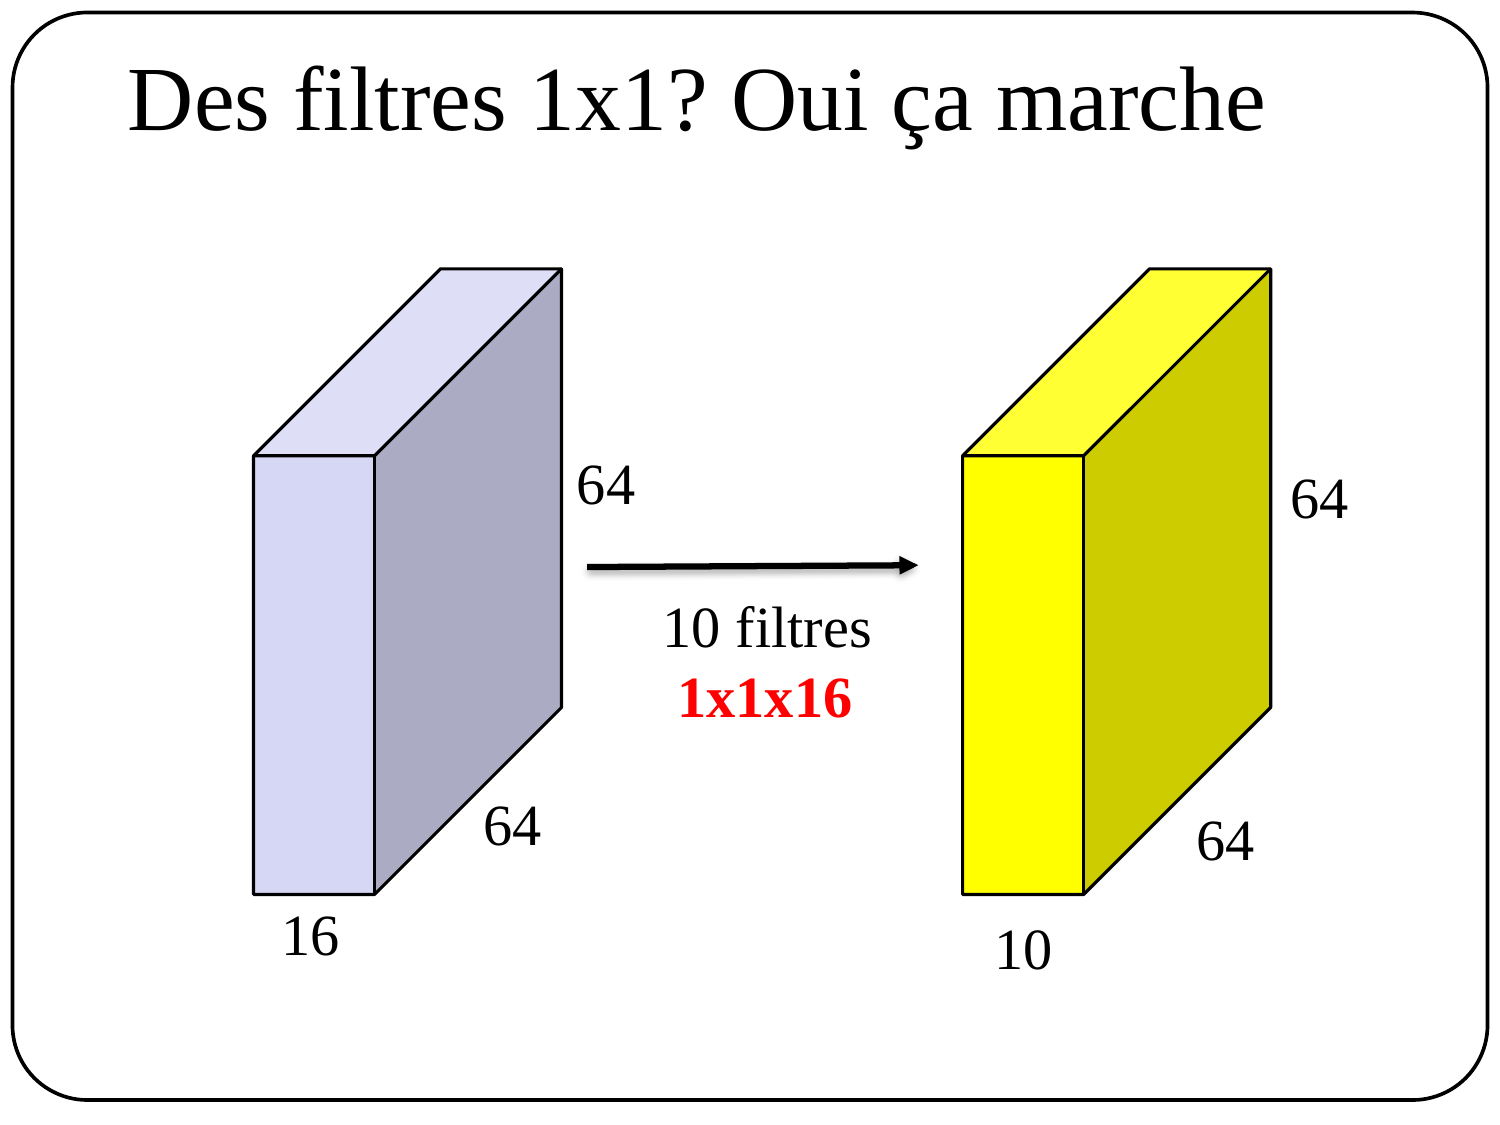

# Des filtres 1x1? Oui ça marche

64
64
10 filtres
 1x1x16
64
64
16
10